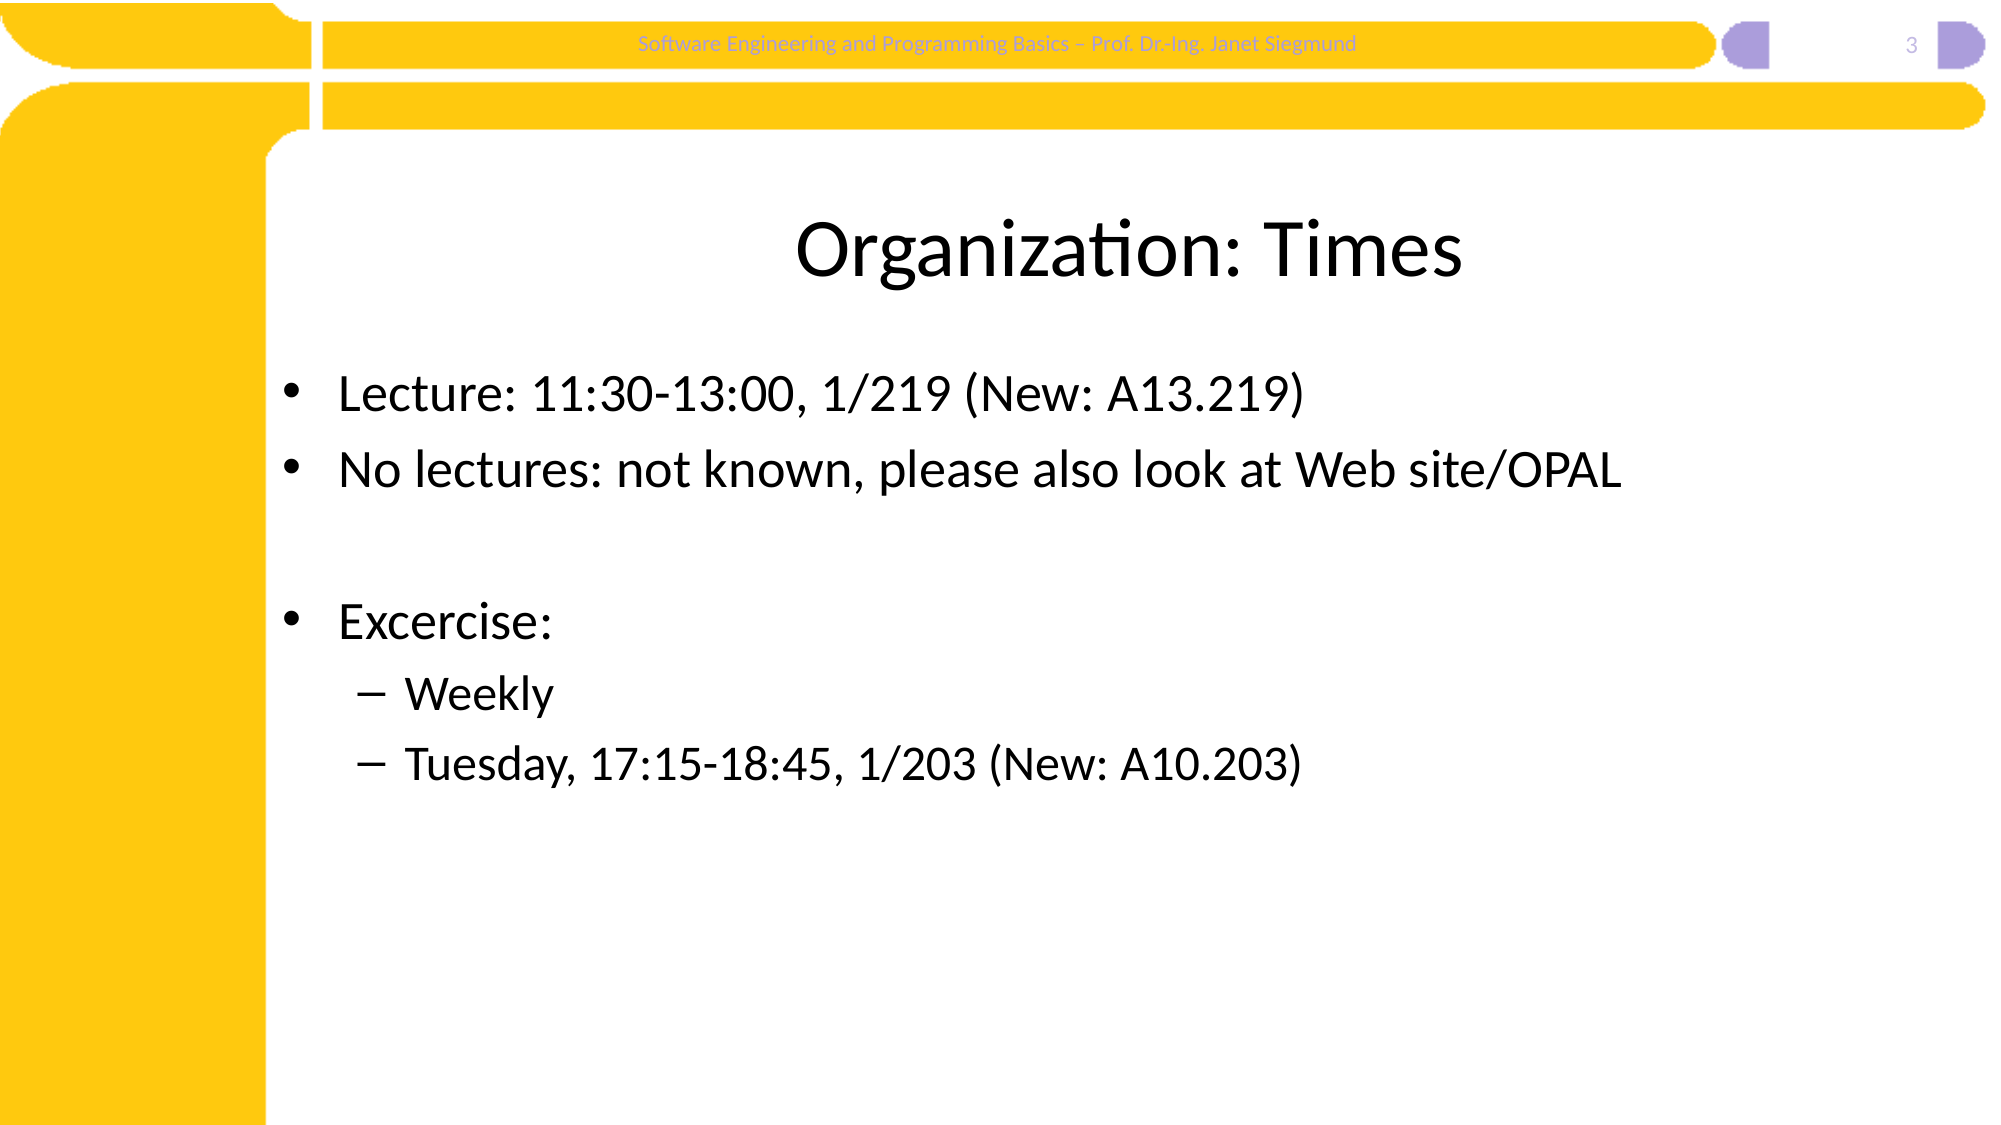

3
# Organization: Times
Lecture: 11:30-13:00, 1/219 (New: A13.219)
No lectures: not known, please also look at Web site/OPAL

Excercise:
Weekly
Tuesday, 17:15-18:45, 1/203 (New: A10.203)